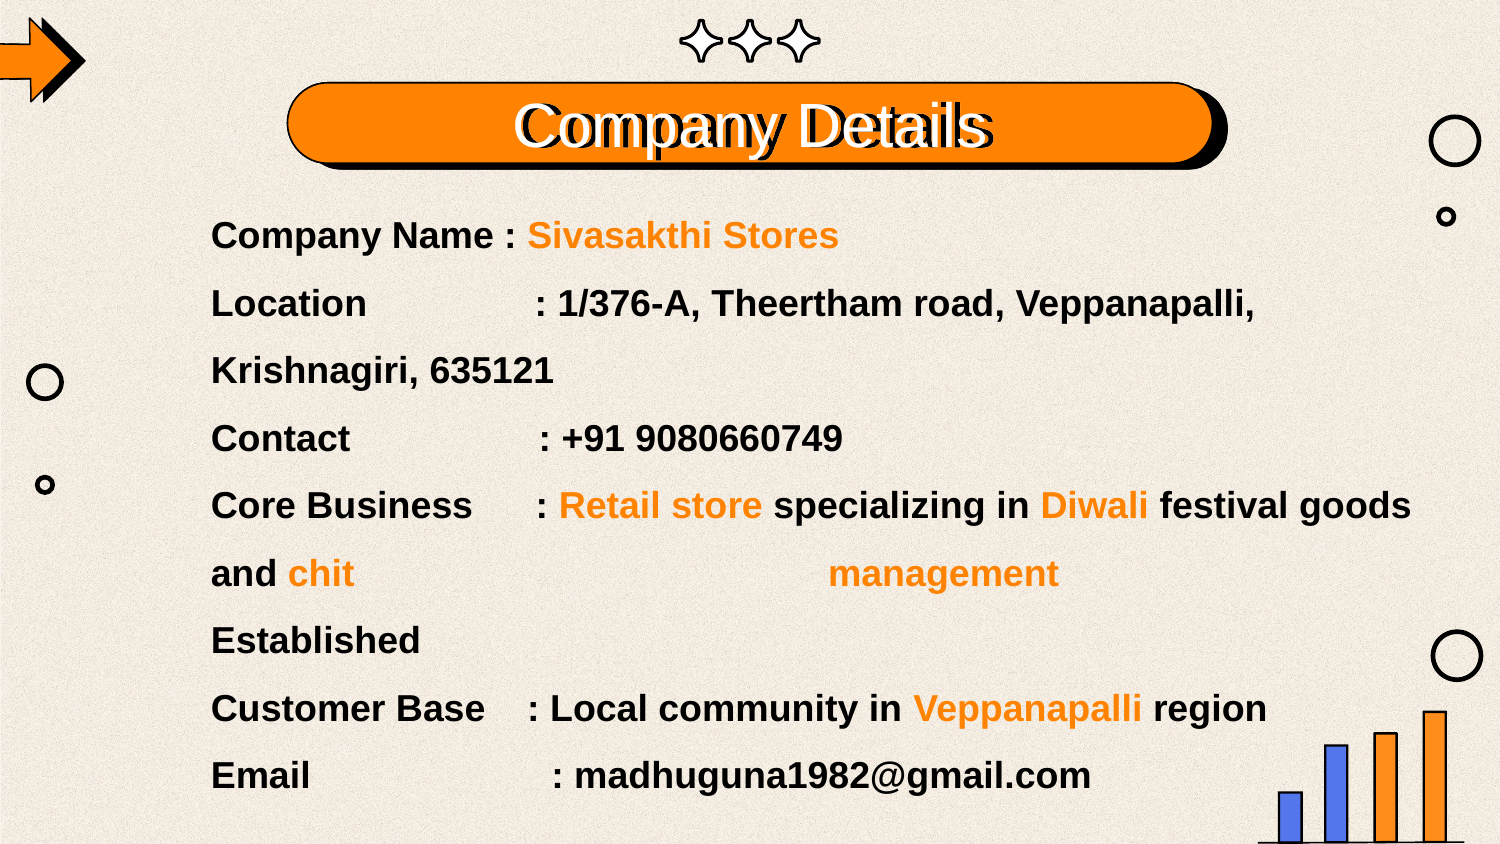

# Company Details
Company Name : Sivasakthi Stores
Location                : 1/376-A, Theertham road, Veppanapalli, Krishnagiri, 635121
Contact                  : +91 9080660749
Core Business      : Retail store specializing in Diwali festival goods and chit                   	                management
Established
Customer Base    : Local community in Veppanapalli region
Email                       : madhuguna1982@gmail.com